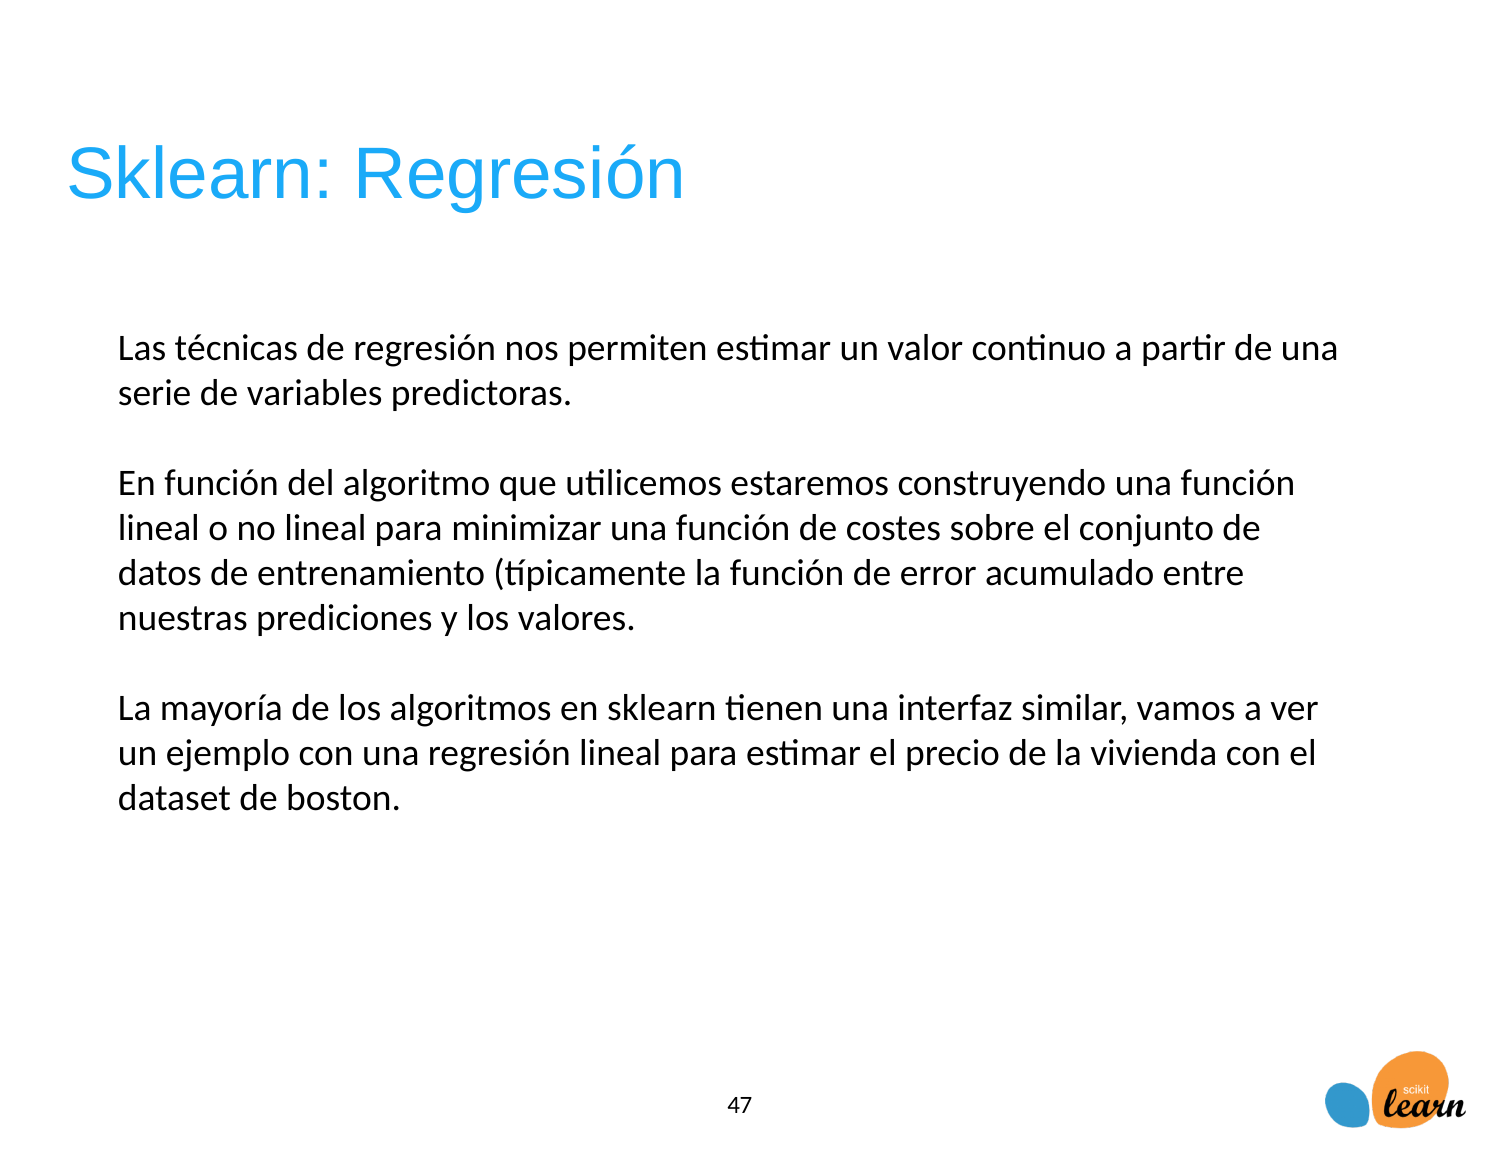

# Sklearn: Regresión
Las técnicas de regresión nos permiten estimar un valor continuo a partir de una serie de variables predictoras.

En función del algoritmo que utilicemos estaremos construyendo una función lineal o no lineal para minimizar una función de costes sobre el conjunto de datos de entrenamiento (típicamente la función de error acumulado entre nuestras prediciones y los valores.

La mayoría de los algoritmos en sklearn tienen una interfaz similar, vamos a ver un ejemplo con una regresión lineal para estimar el precio de la vivienda con el dataset de boston.